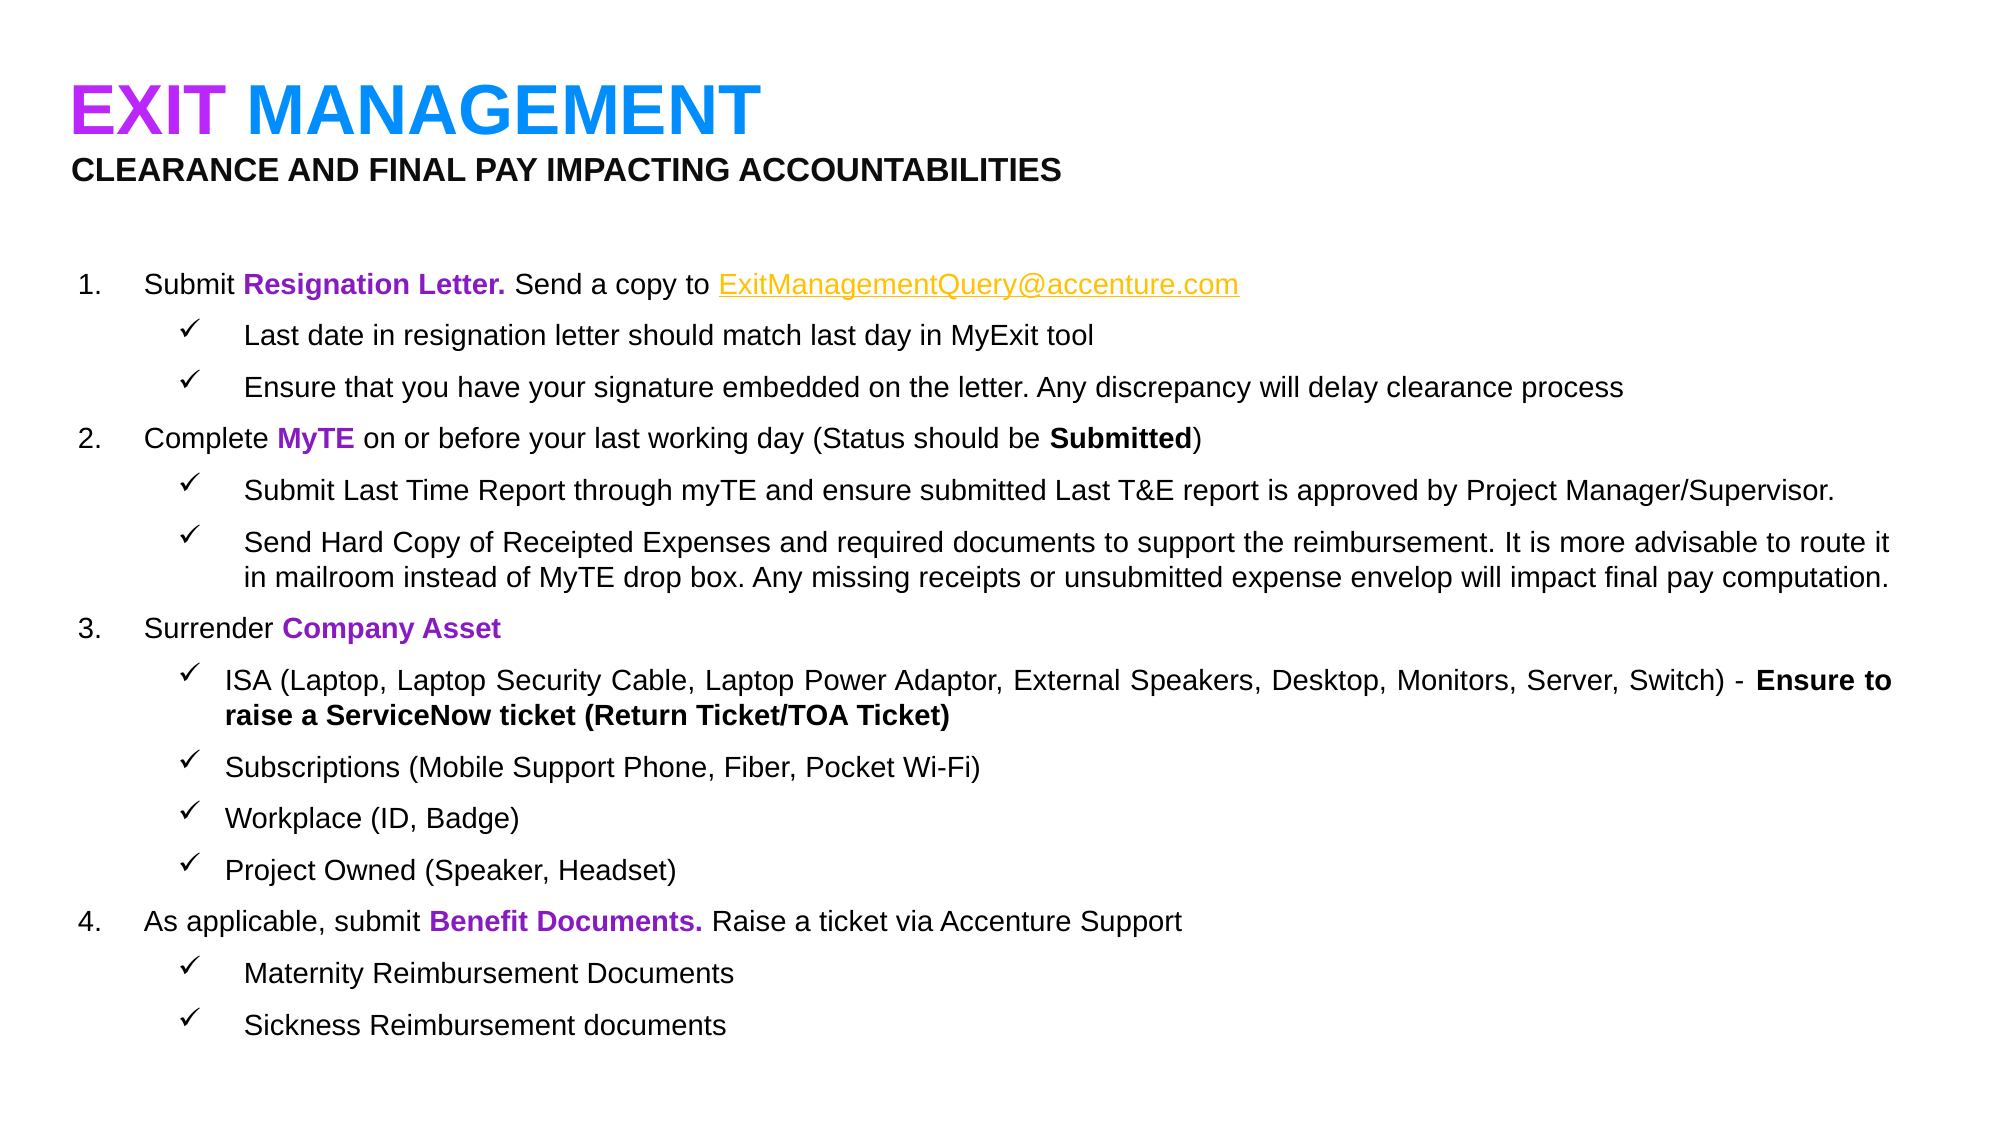

# Exit Management
CLEARANCE AND FINAL PAY IMPACTING ACCOUNTABILITIES
Submit Resignation Letter. Send a copy to ExitManagementQuery@accenture.com
Last date in resignation letter should match last day in MyExit tool
Ensure that you have your signature embedded on the letter. Any discrepancy will delay clearance process
Complete MyTE on or before your last working day (Status should be Submitted)
Submit Last Time Report through myTE and ensure submitted Last T&E report is approved by Project Manager/Supervisor.
Send Hard Copy of Receipted Expenses and required documents to support the reimbursement. It is more advisable to route it in mailroom instead of MyTE drop box. Any missing receipts or unsubmitted expense envelop will impact final pay computation.
Surrender Company Asset
ISA (Laptop, Laptop Security Cable, Laptop Power Adaptor, External Speakers, Desktop, Monitors, Server, Switch) - Ensure to raise a ServiceNow ticket (Return Ticket/TOA Ticket)
Subscriptions (Mobile Support Phone, Fiber, Pocket Wi-Fi)
Workplace (ID, Badge)
Project Owned (Speaker, Headset)
As applicable, submit Benefit Documents. Raise a ticket via Accenture Support
Maternity Reimbursement Documents
Sickness Reimbursement documents